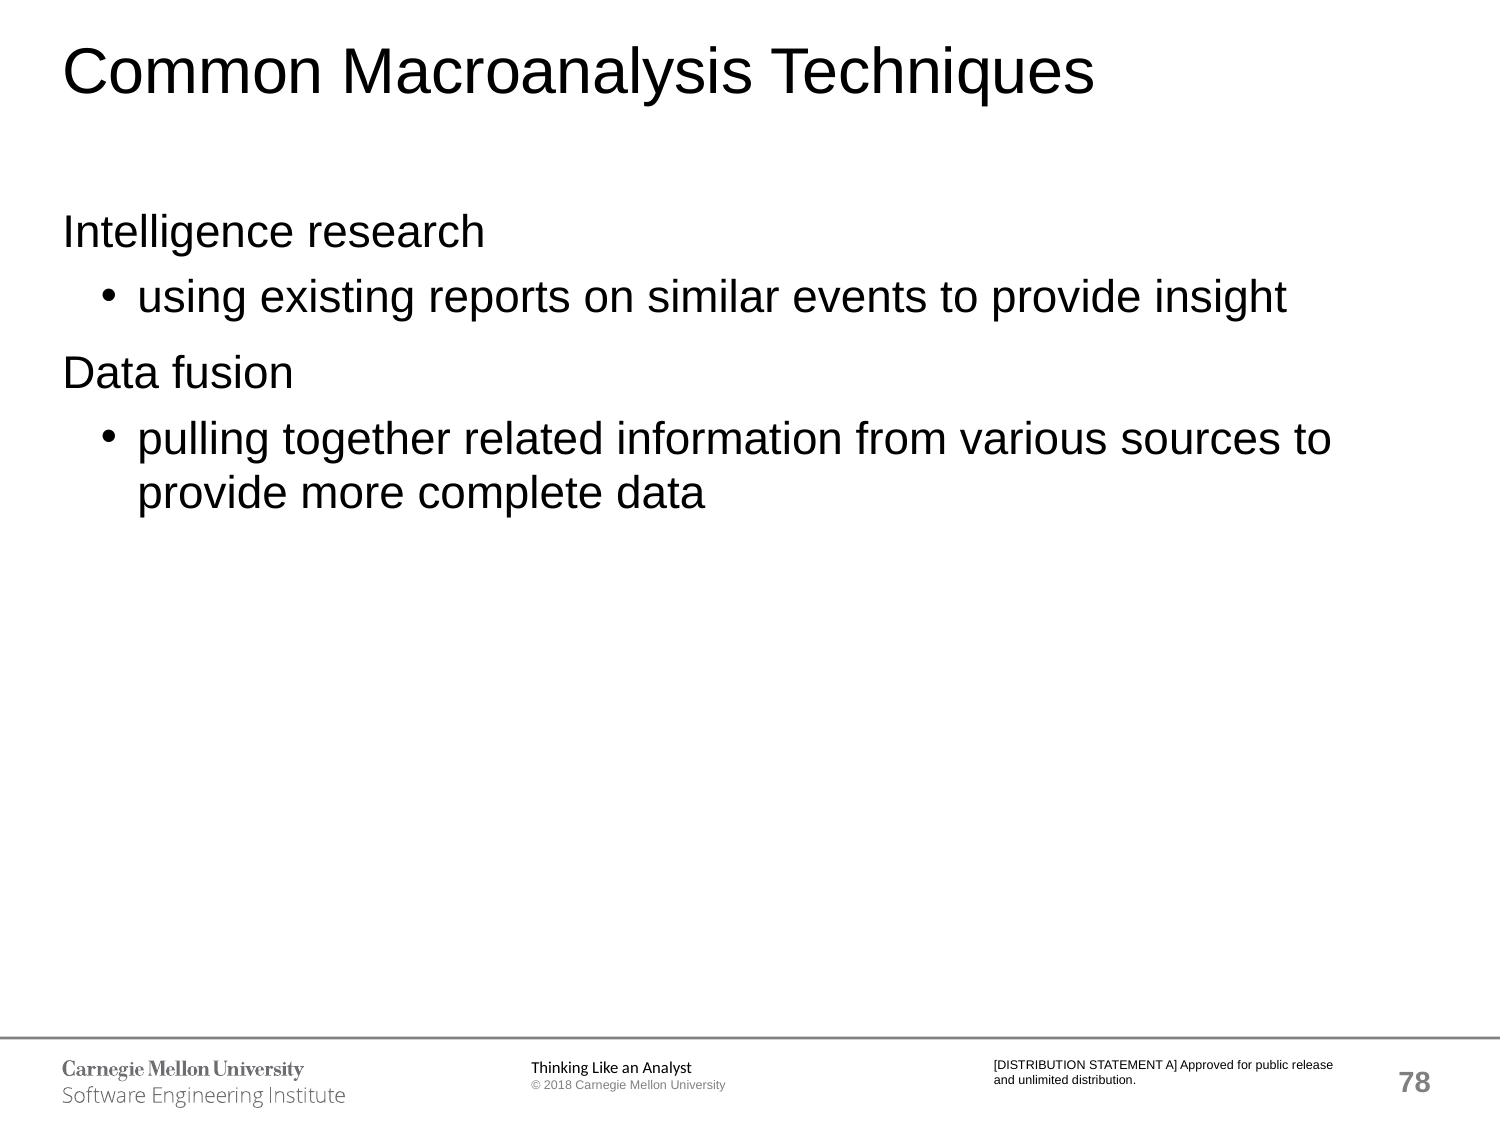

# Common Macroanalysis Techniques
Intelligence research
using existing reports on similar events to provide insight
Data fusion
pulling together related information from various sources to provide more complete data